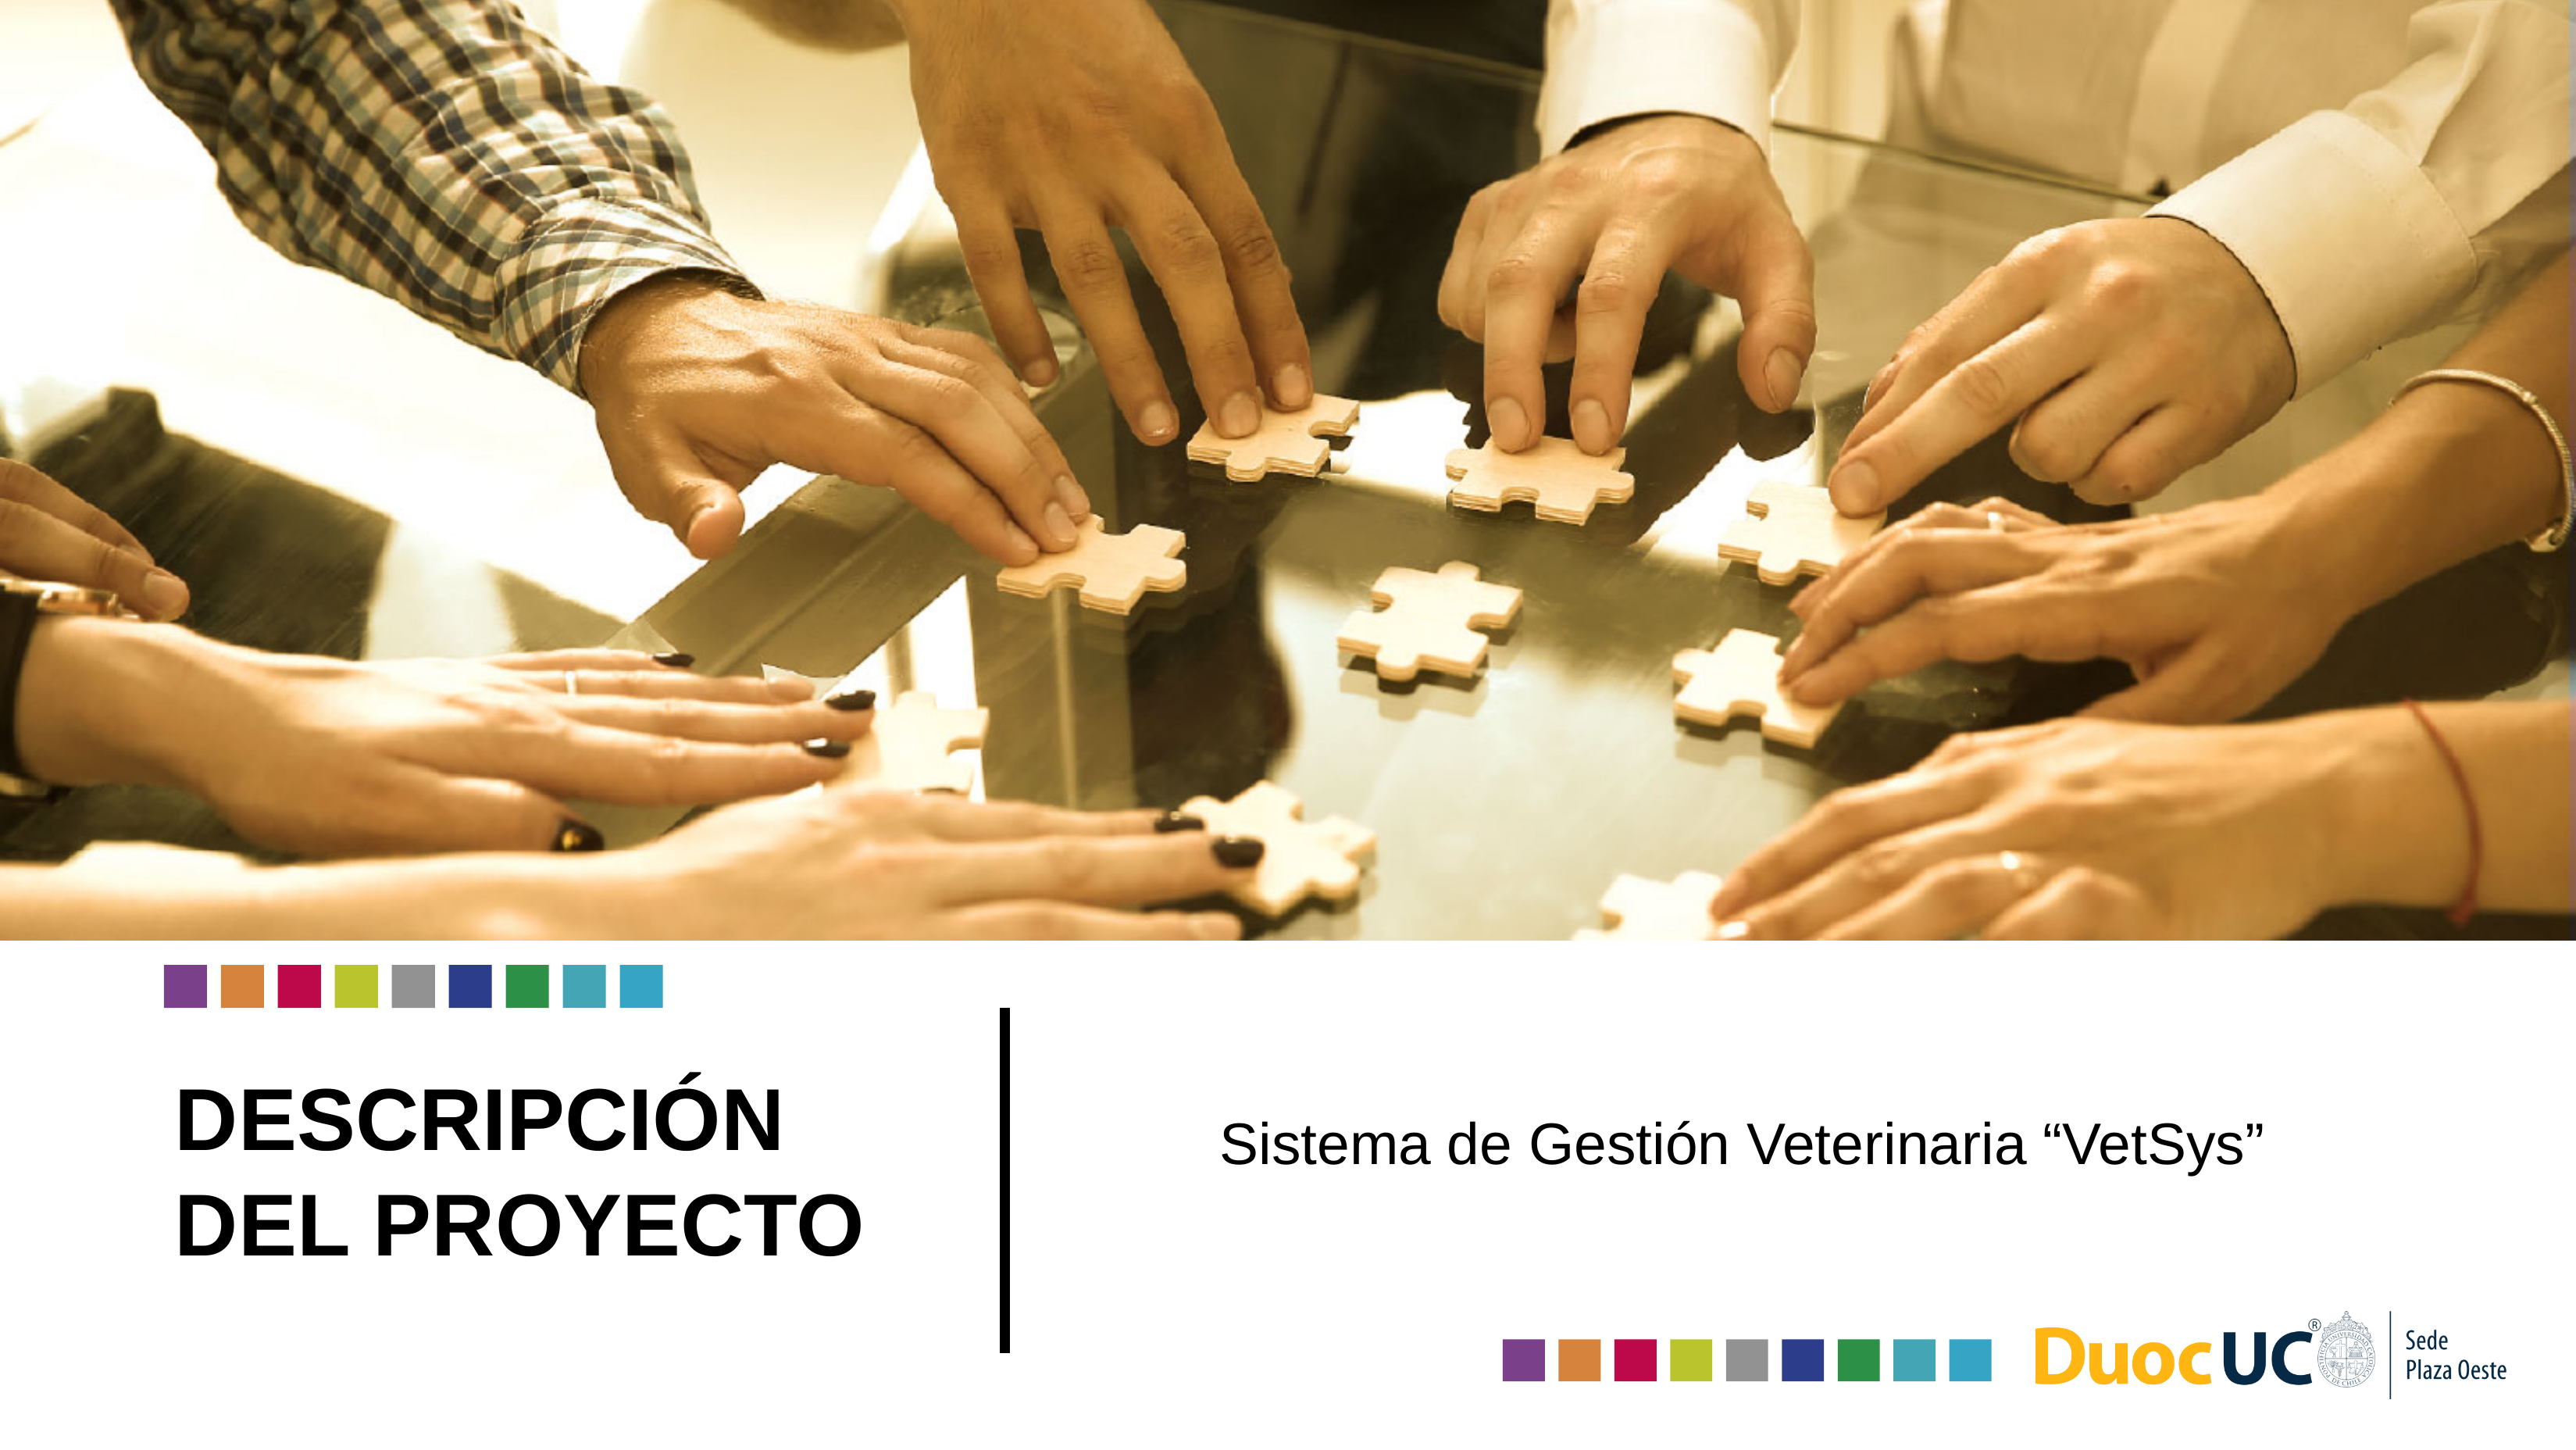

# DESCRIPCIÓN DEL PROYECTO
Sistema de Gestión Veterinaria “VetSys”